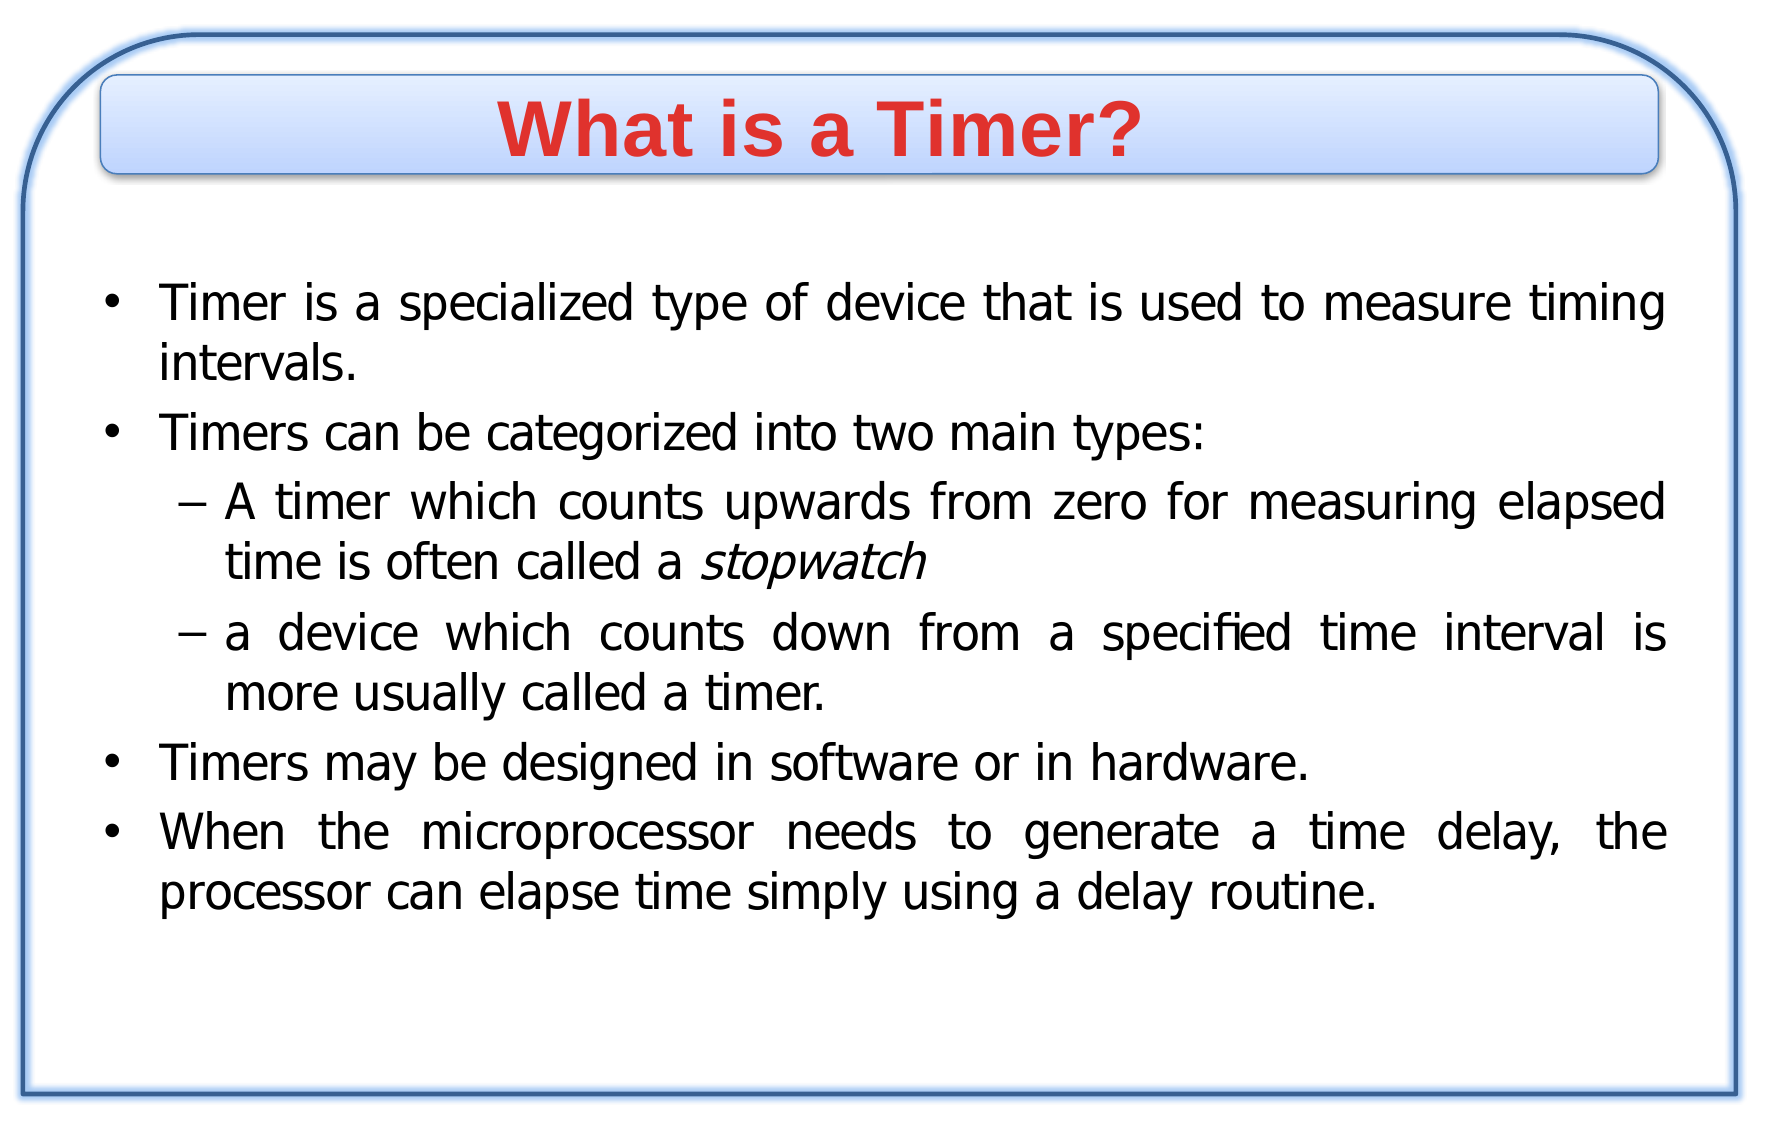

What is a Timer?
Timer is a specialized type of device that is used to measure timing intervals.
Timers can be categorized into two main types:
A timer which counts upwards from zero for measuring elapsed time is often called a stopwatch
a device which counts down from a specified time interval is more usually called a timer.
Timers may be designed in software or in hardware.
When the microprocessor needs to generate a time delay, the processor can elapse time simply using a delay routine.